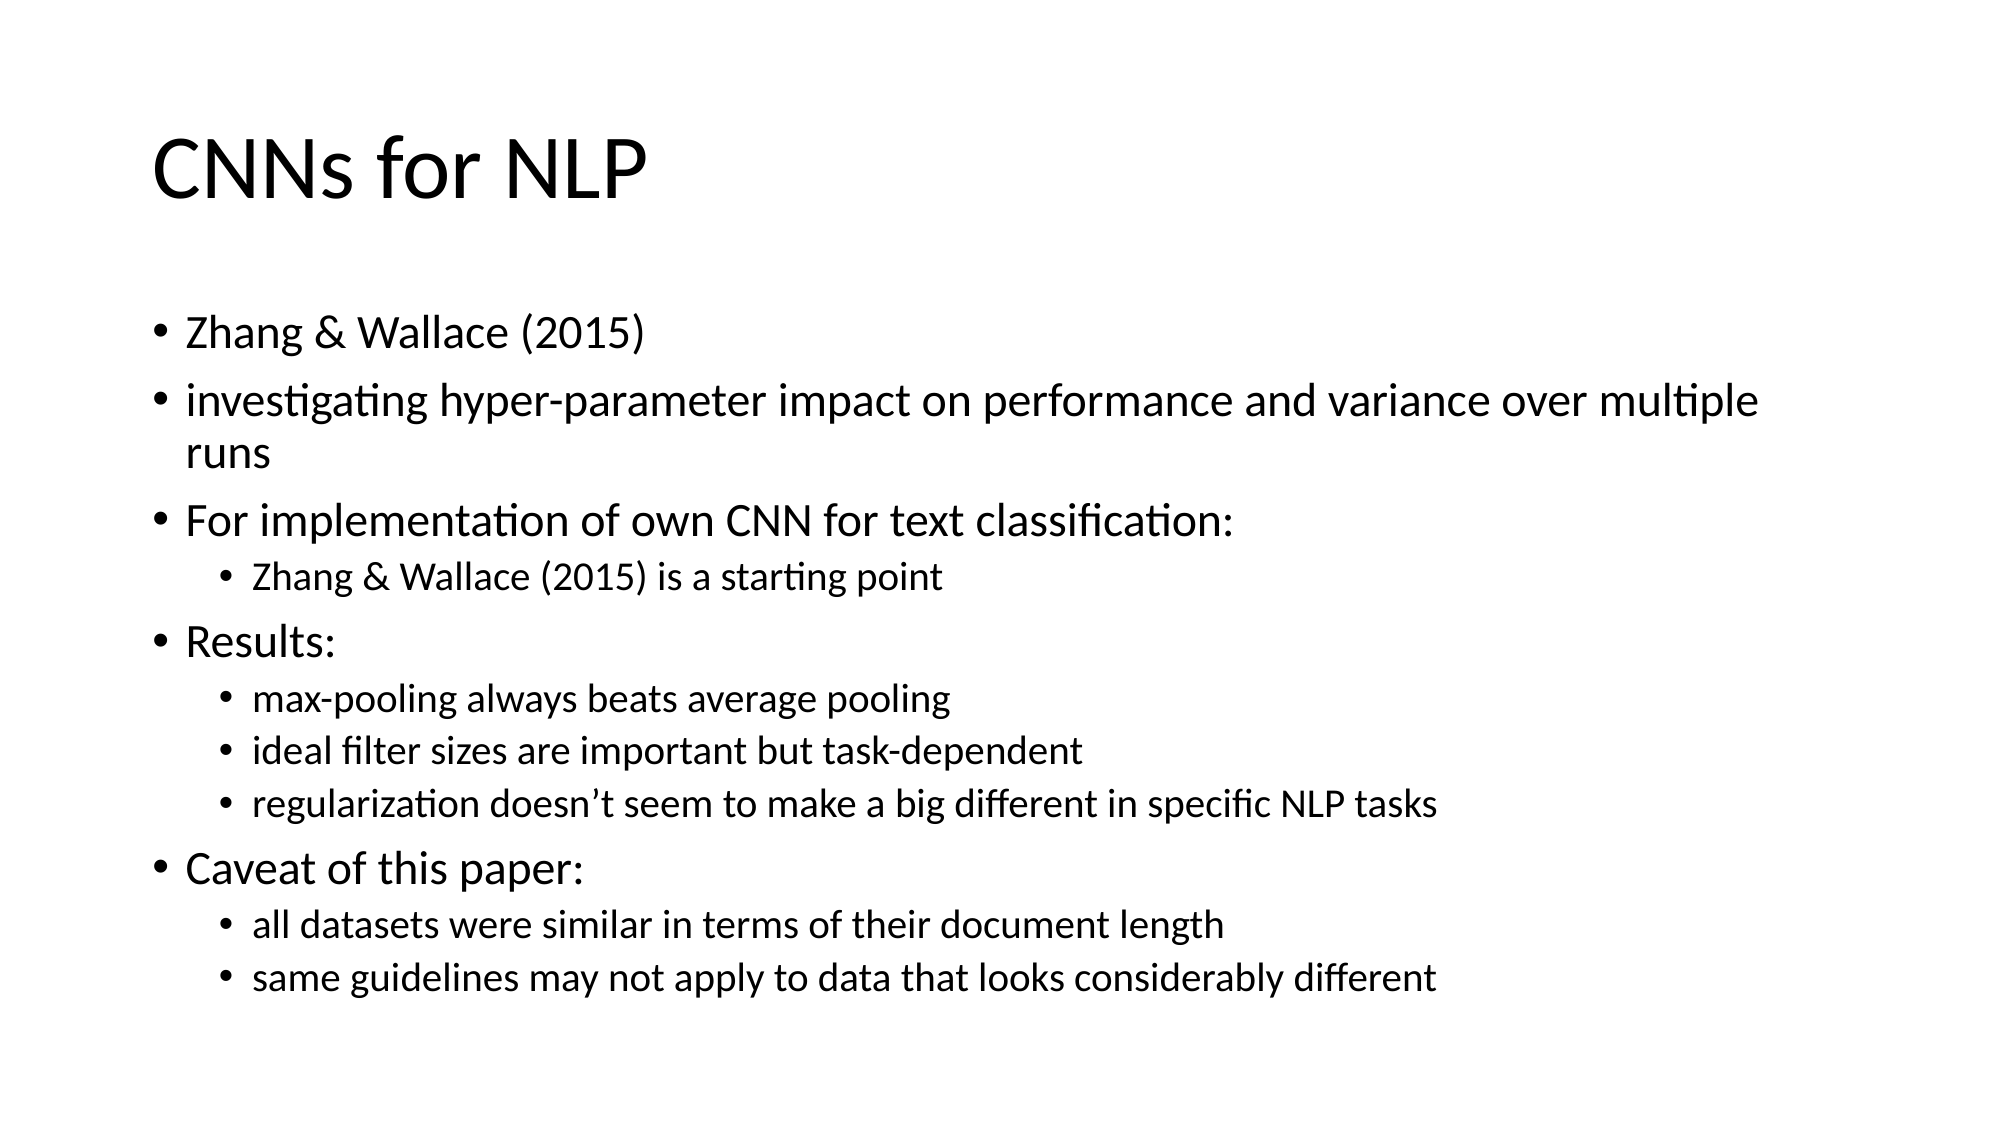

# CNNs for NLP
Zhang & Wallace (2015)
investigating hyper-parameter impact on performance and variance over multiple runs
For implementation of own CNN for text classification:
Zhang & Wallace (2015) is a starting point
Results:
max-pooling always beats average pooling
ideal filter sizes are important but task-dependent
regularization doesn’t seem to make a big different in specific NLP tasks
Caveat of this paper:
all datasets were similar in terms of their document length
same guidelines may not apply to data that looks considerably different